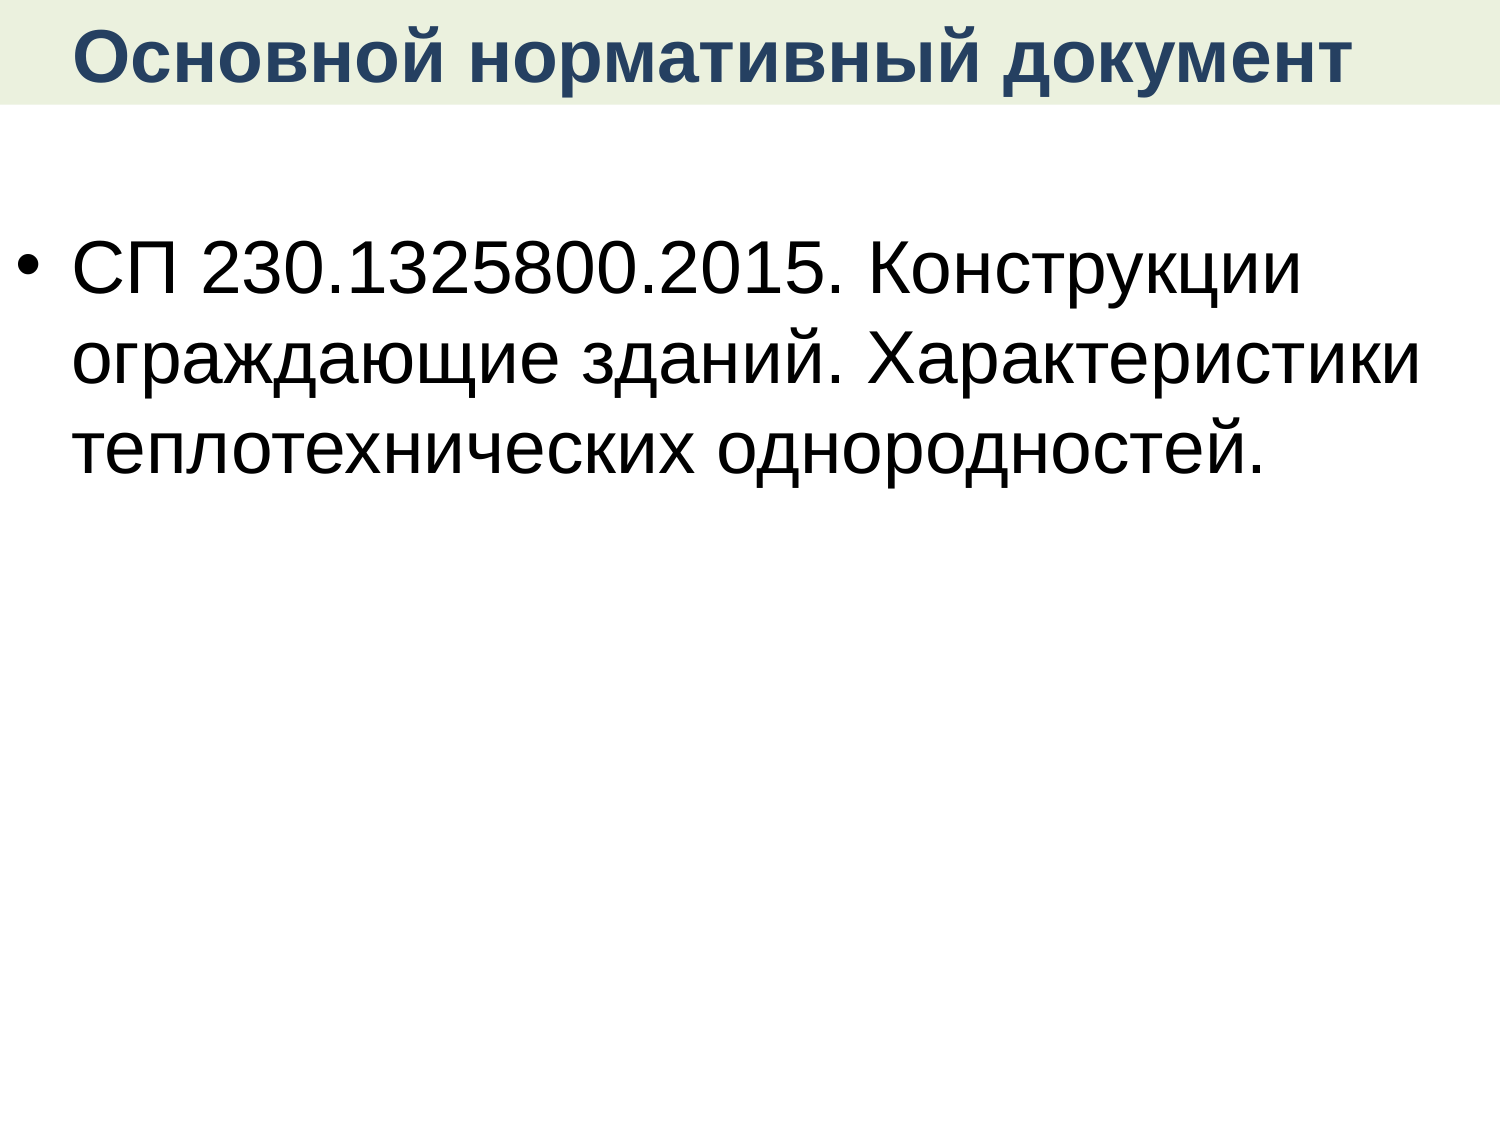

Основной нормативный документ
СП 230.1325800.2015. Конструкции ограждающие зданий. Характеристики теплотехнических однородностей.